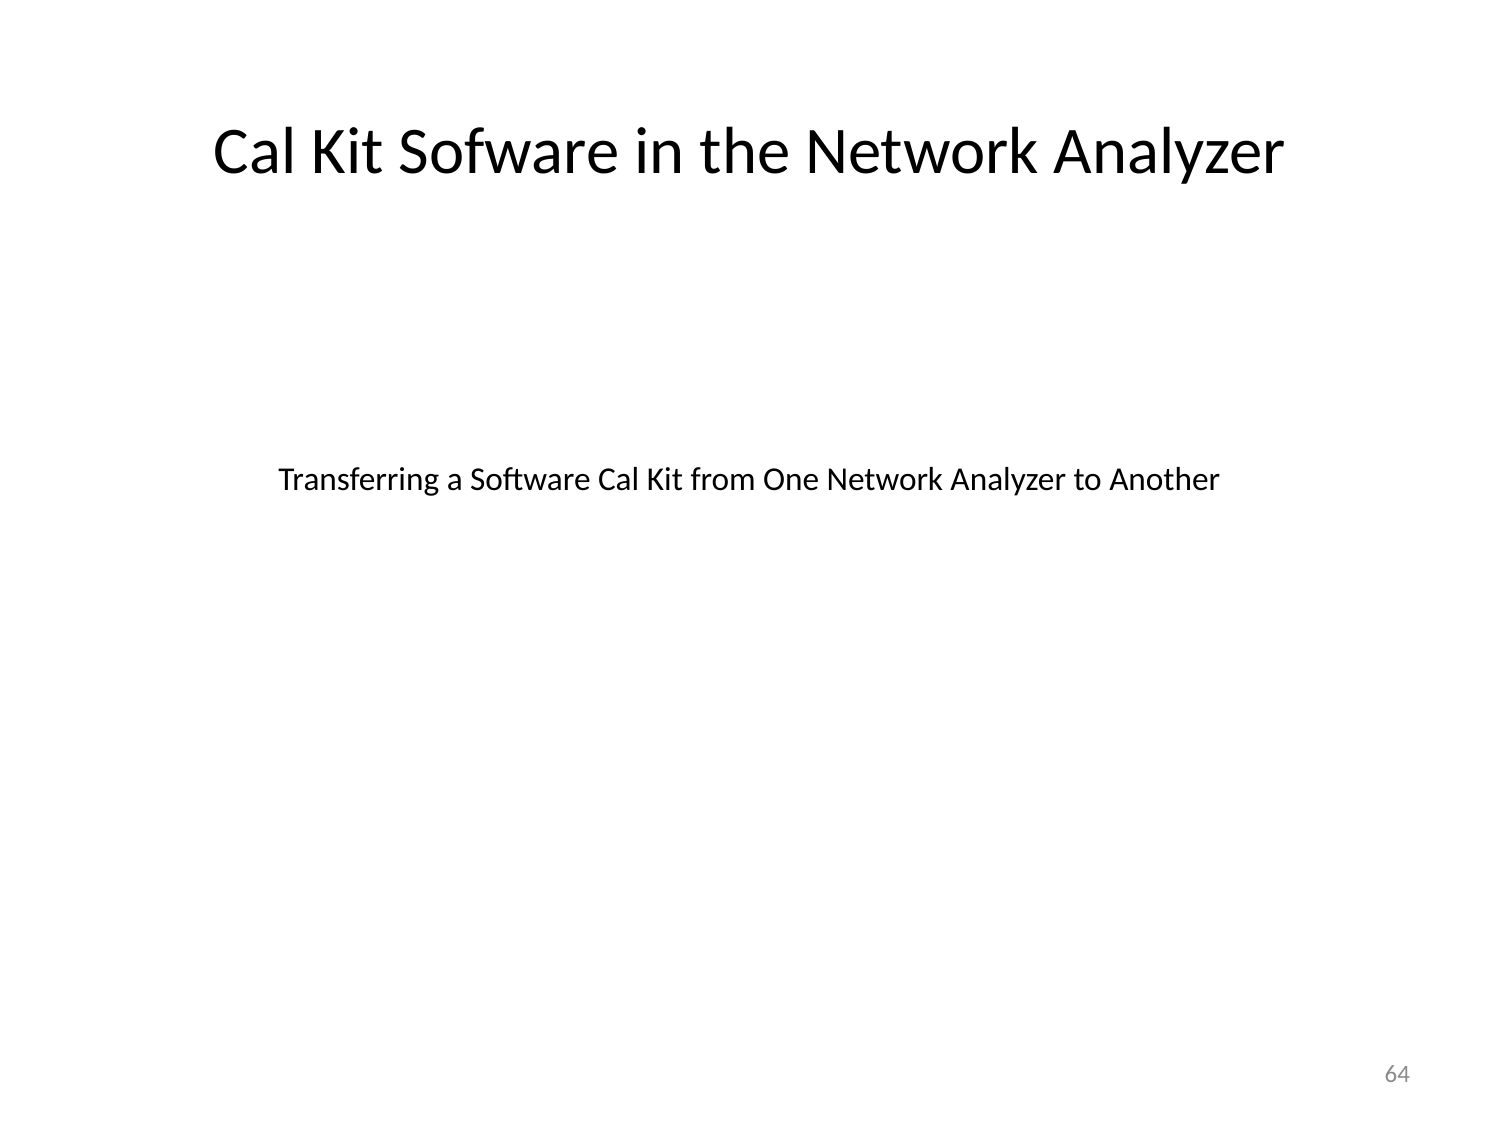

Cal Kit Sofware in the Network Analyzer
Transferring a Software Cal Kit from One Network Analyzer to Another
64